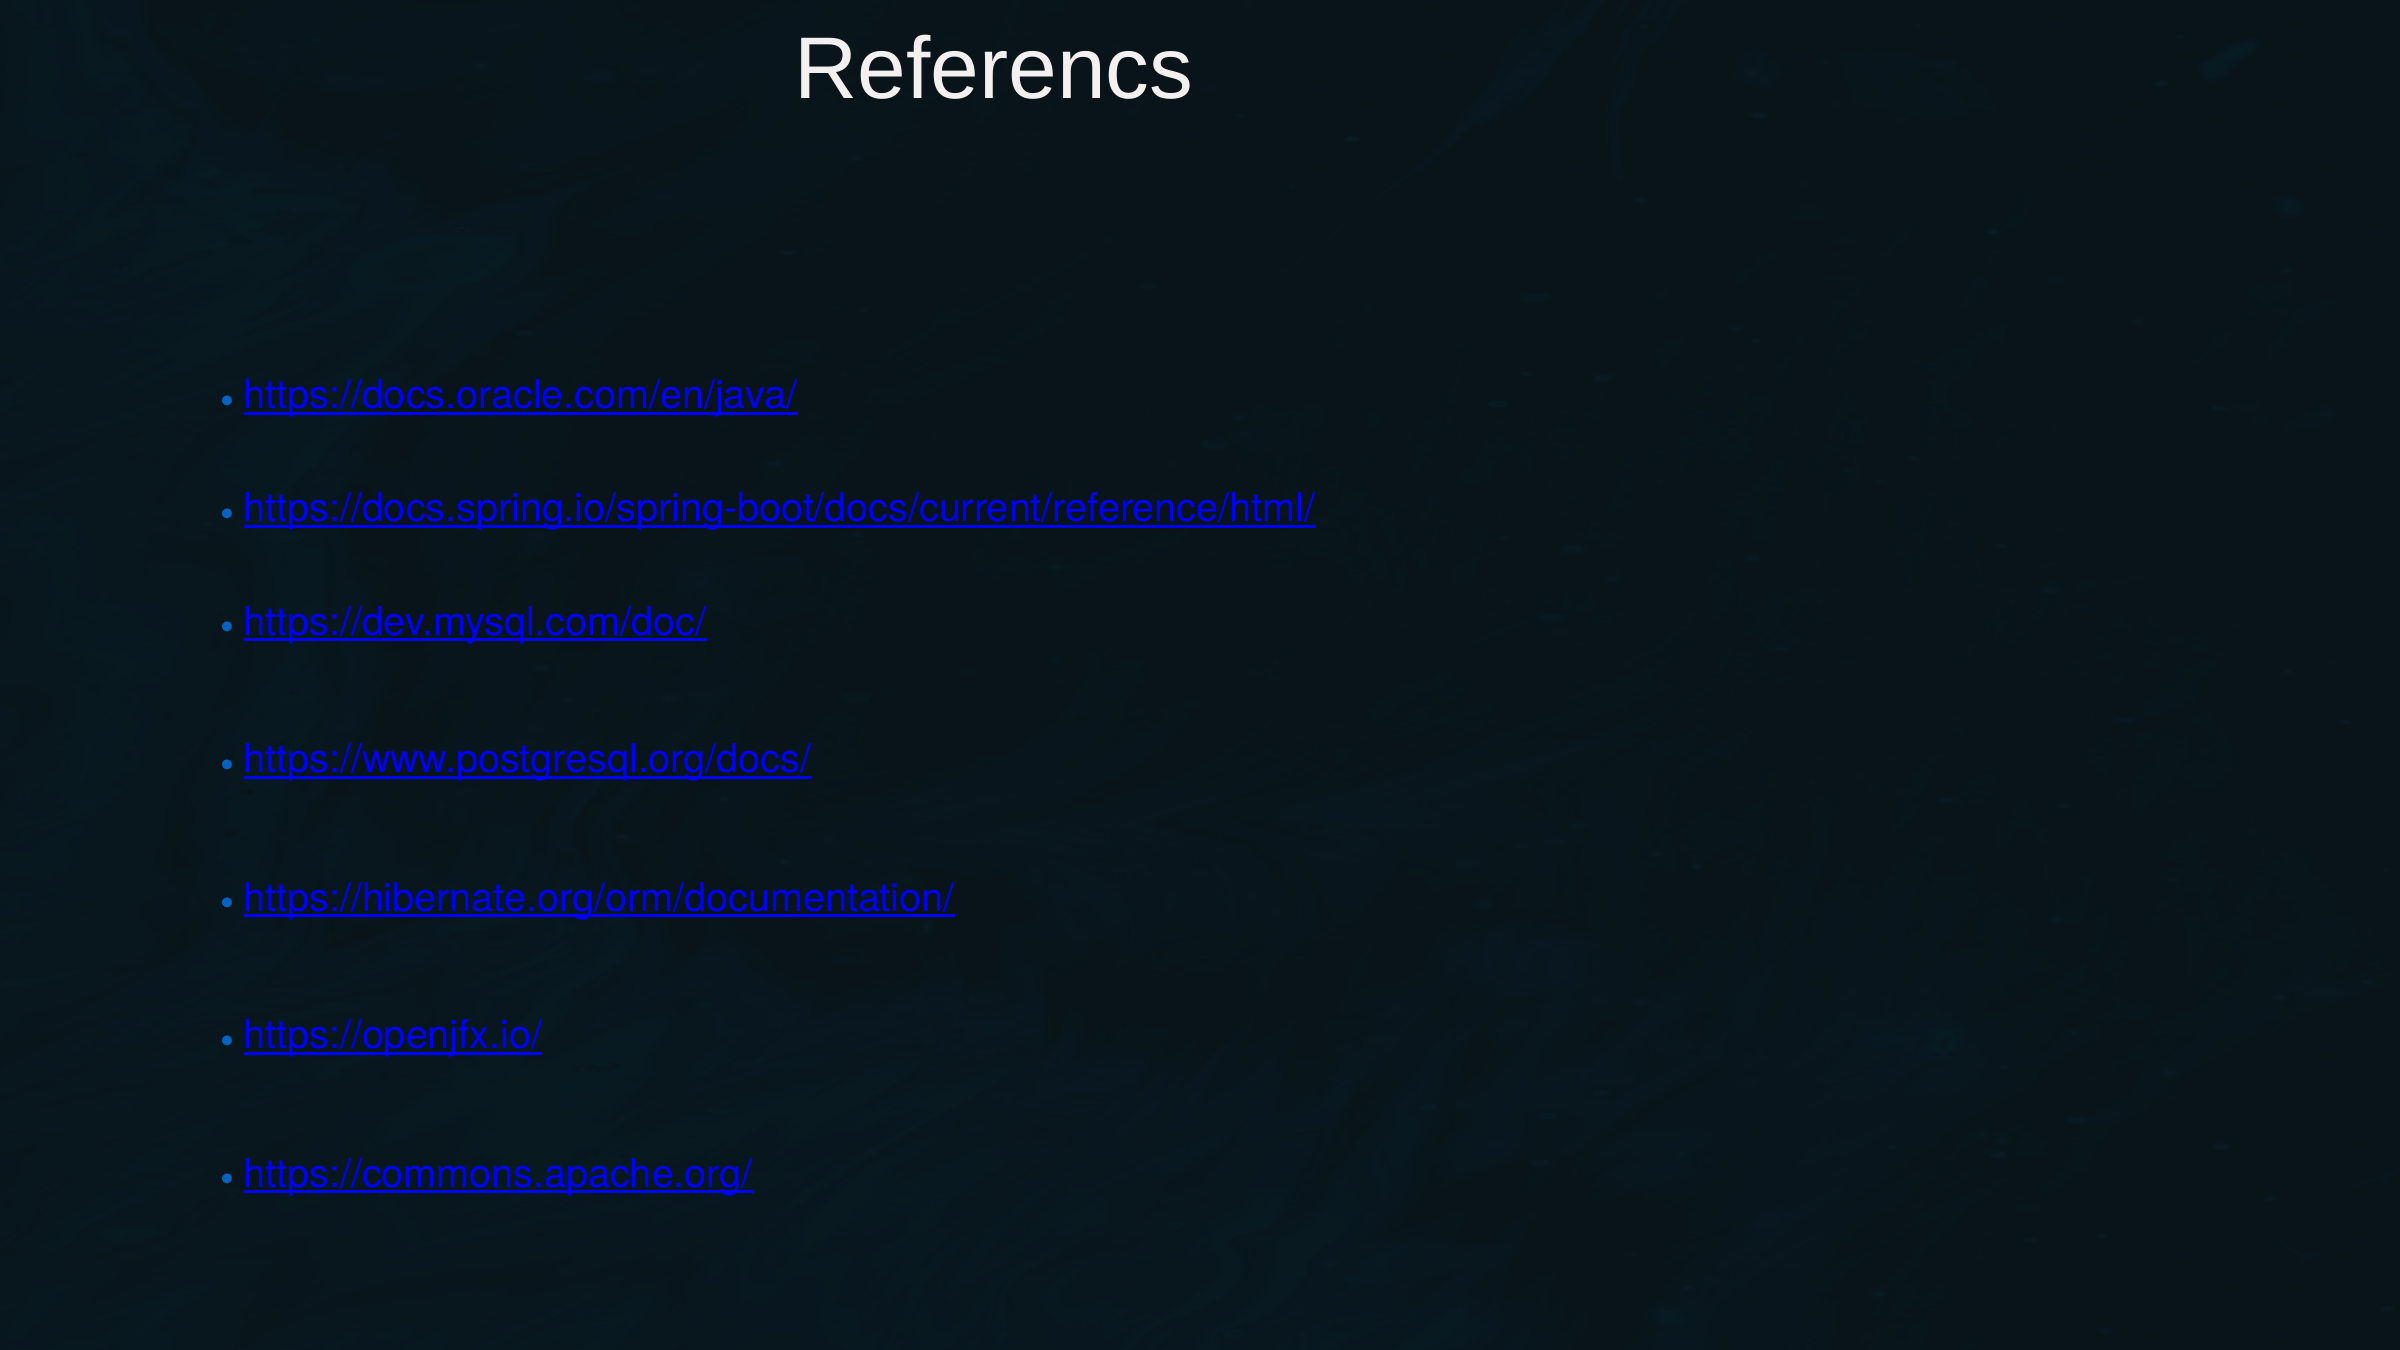

Referencs
https://docs.oracle.com/en/java/
https://docs.spring.io/spring-boot/docs/current/reference/html/
https://dev.mysql.com/doc/
https://www.postgresql.org/docs/
https://hibernate.org/orm/documentation/
https://openjfx.io/
https://commons.apache.org/